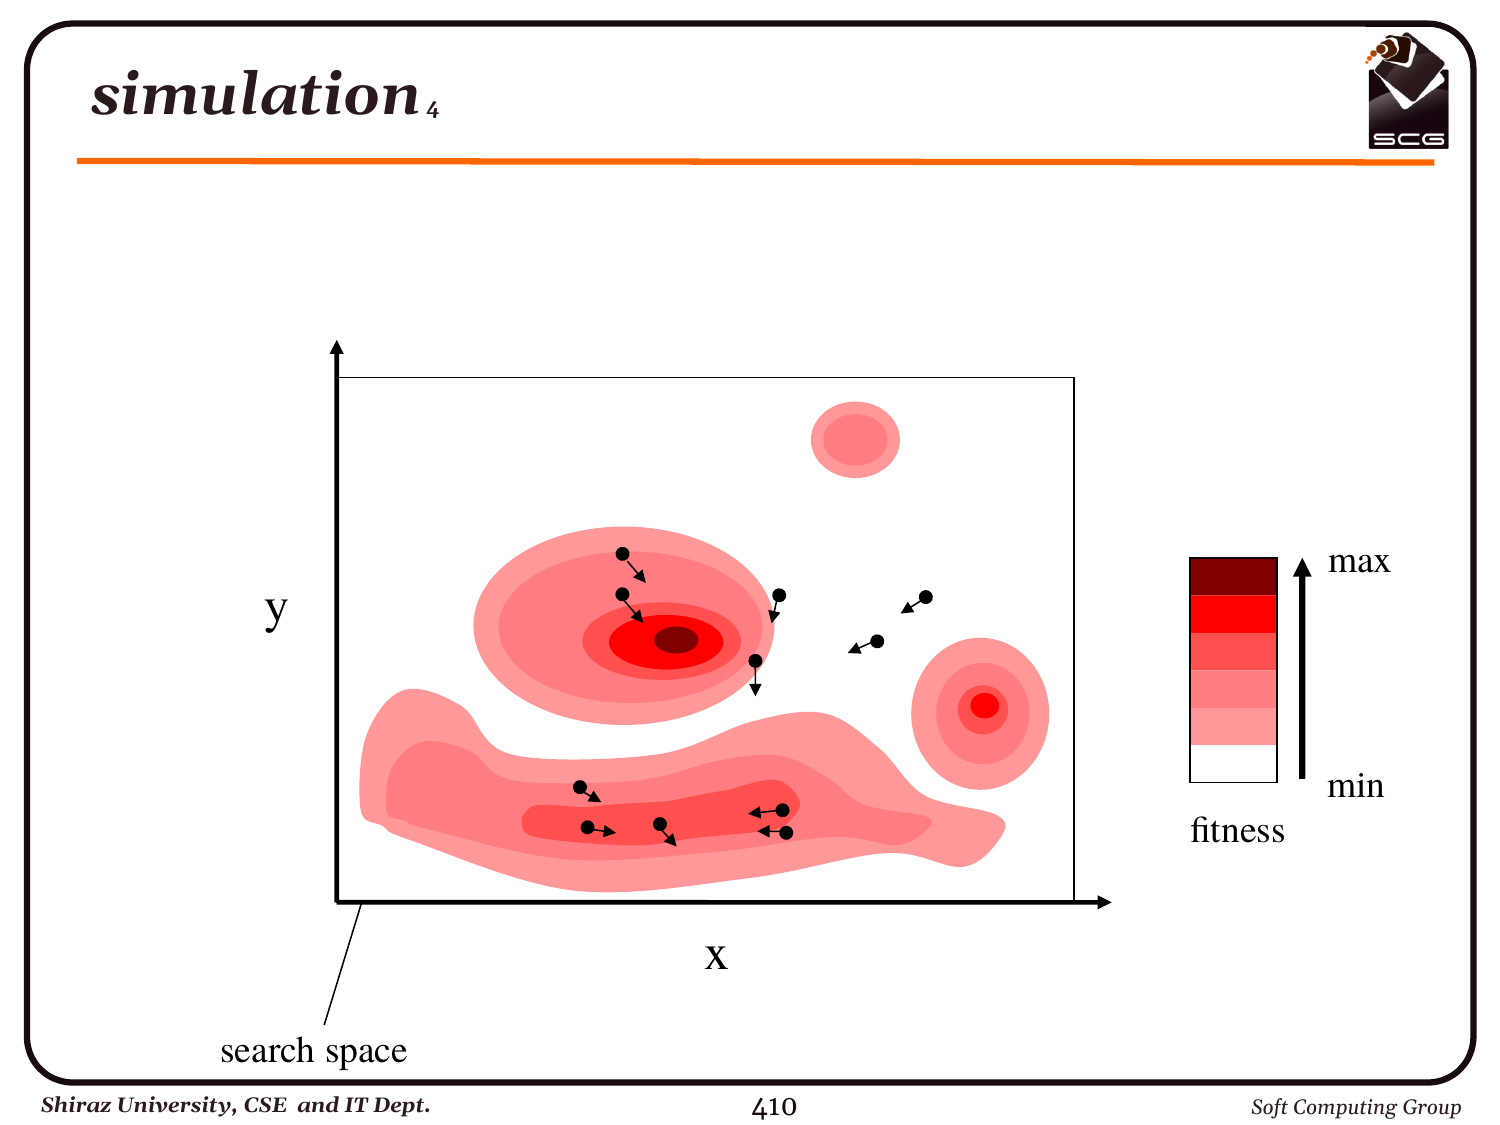

# simulation 4

y

x
max

min
fitness

search space
410